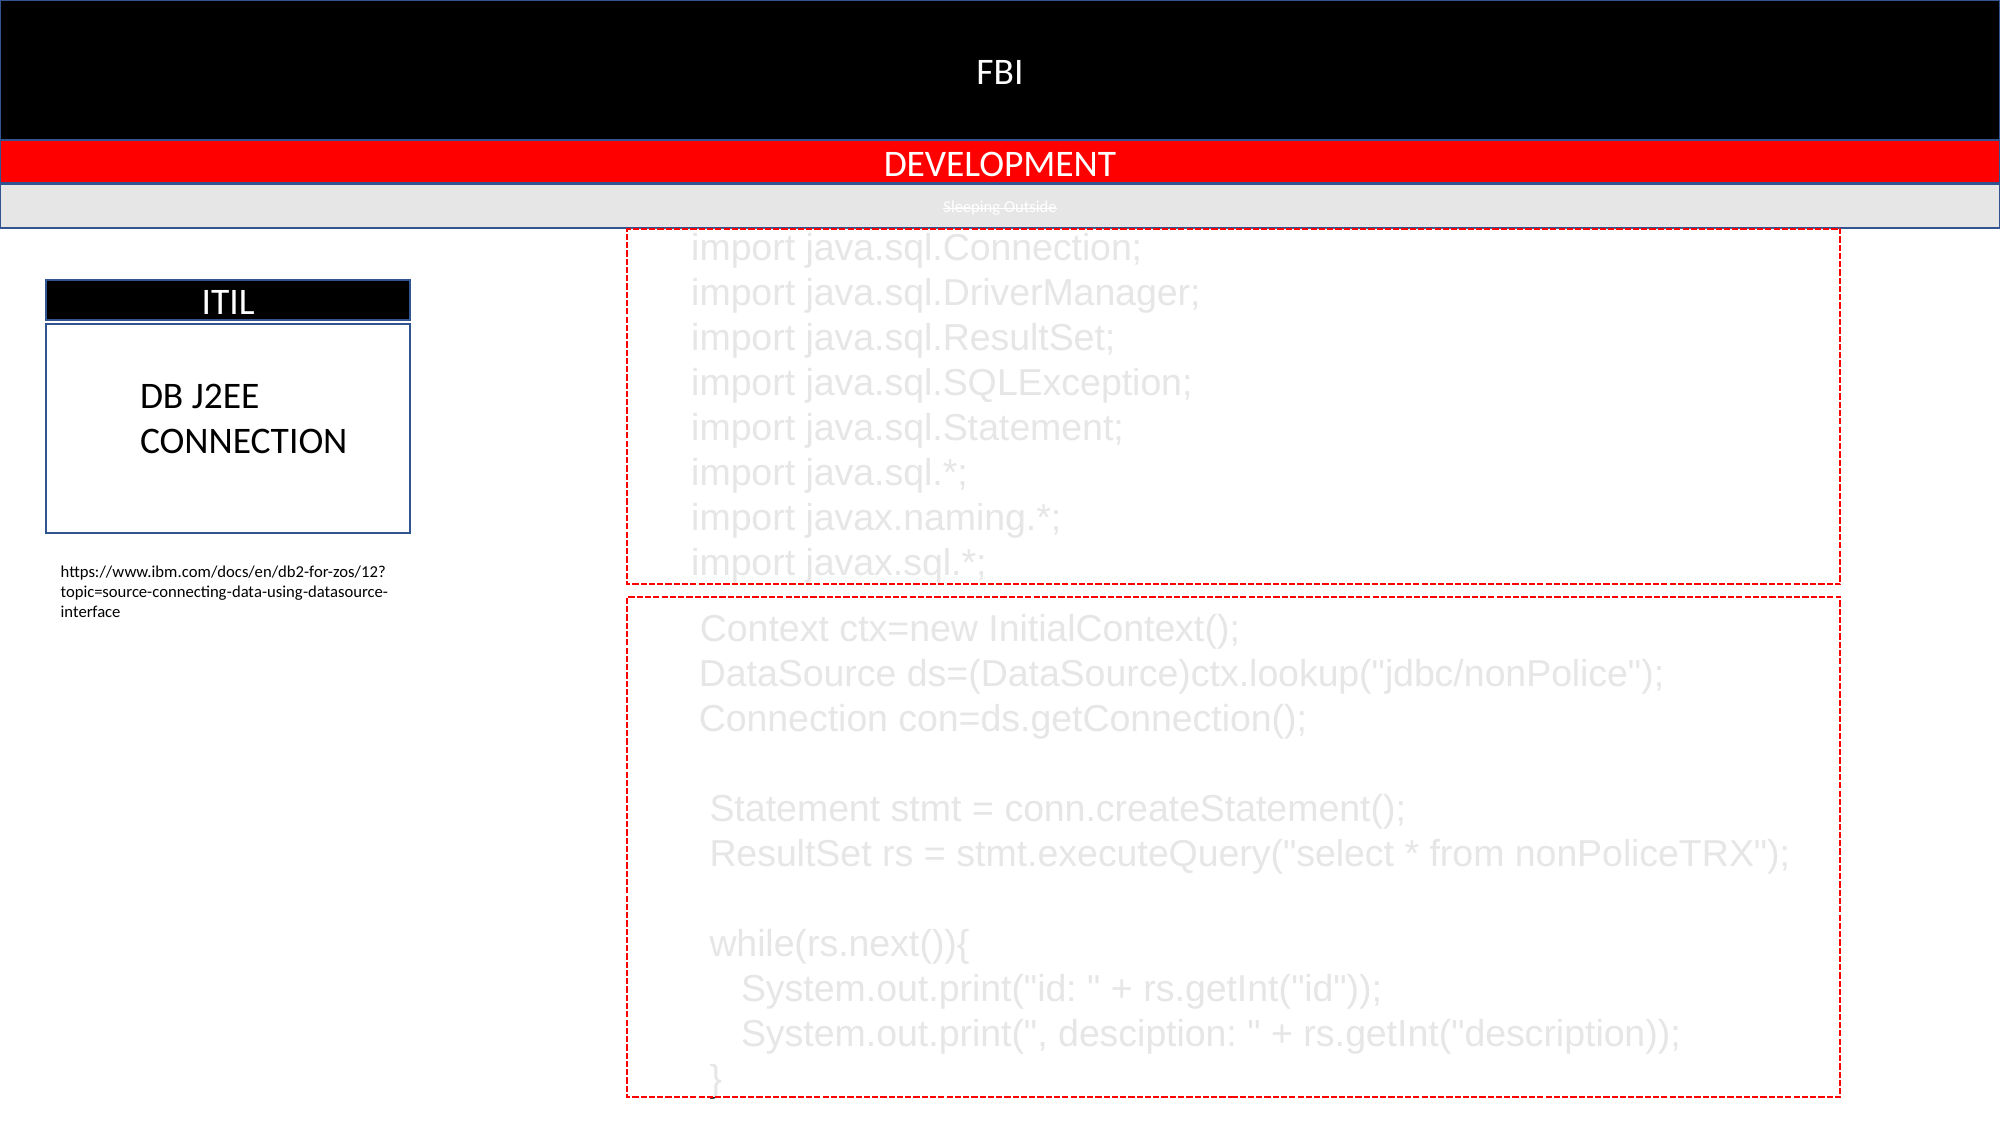

FBI
DEVELOPMENT
Sleeping Outside
import java.sql.Connection;
import java.sql.DriverManager;
import java.sql.ResultSet;
import java.sql.SQLException;
import java.sql.Statement;
import java.sql.*;
import javax.naming.*;
import javax.sql.*;

ITIL

DB J2EE
CONNECTION
https://www.ibm.com/docs/en/db2-for-zos/12?topic=source-connecting-data-using-datasource-interface
          Context ctx=new InitialContext();
        DataSource ds=(DataSource)ctx.lookup("jdbc/nonPolice");
        Connection con=ds.getConnection();

         Statement stmt = conn.createStatement();
         ResultSet rs = stmt.executeQuery("select * from nonPoliceTRX");

         while(rs.next()){
            System.out.print("id: " + rs.getInt("id"));
            System.out.print(", desciption: " + rs.getInt("description));
         }